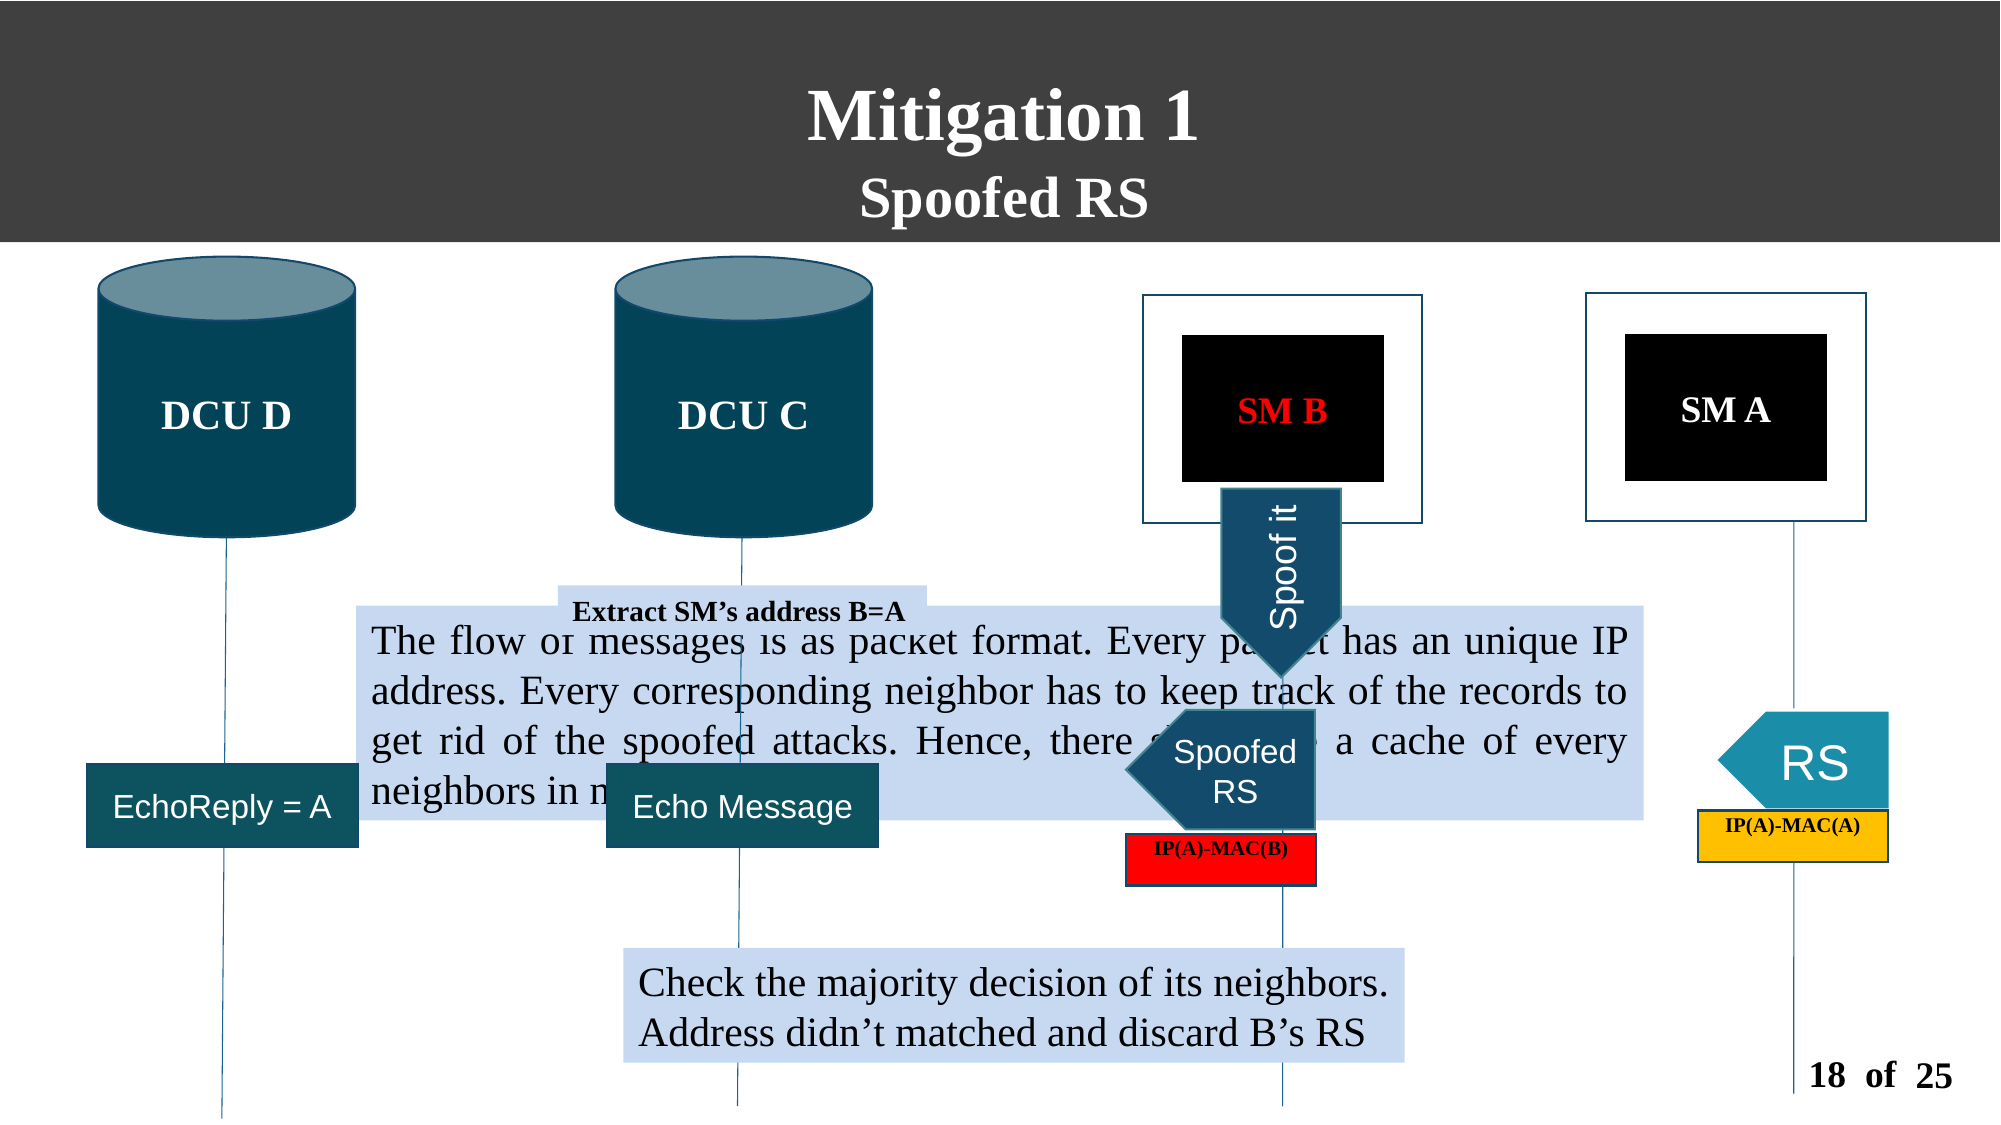

Mitigation 1
Spoofed RS
DCU D
DCU C

SM A

SM B
Spoof it
Extract SM’s address B=A
The flow of messages is as packet format. Every packet has an unique IP address. Every corresponding neighbor has to keep track of the records to get rid of the spoofed attacks. Hence, there should be a cache of every neighbors in neighborhood.
Spoofed RS
IP(A)-MAC(B)

RS
IP(A)-MAC(A)

EchoReply = A
Echo Message
Check the majority decision of its neighbors.
Address didn’t matched and discard B’s RS
18  of
25